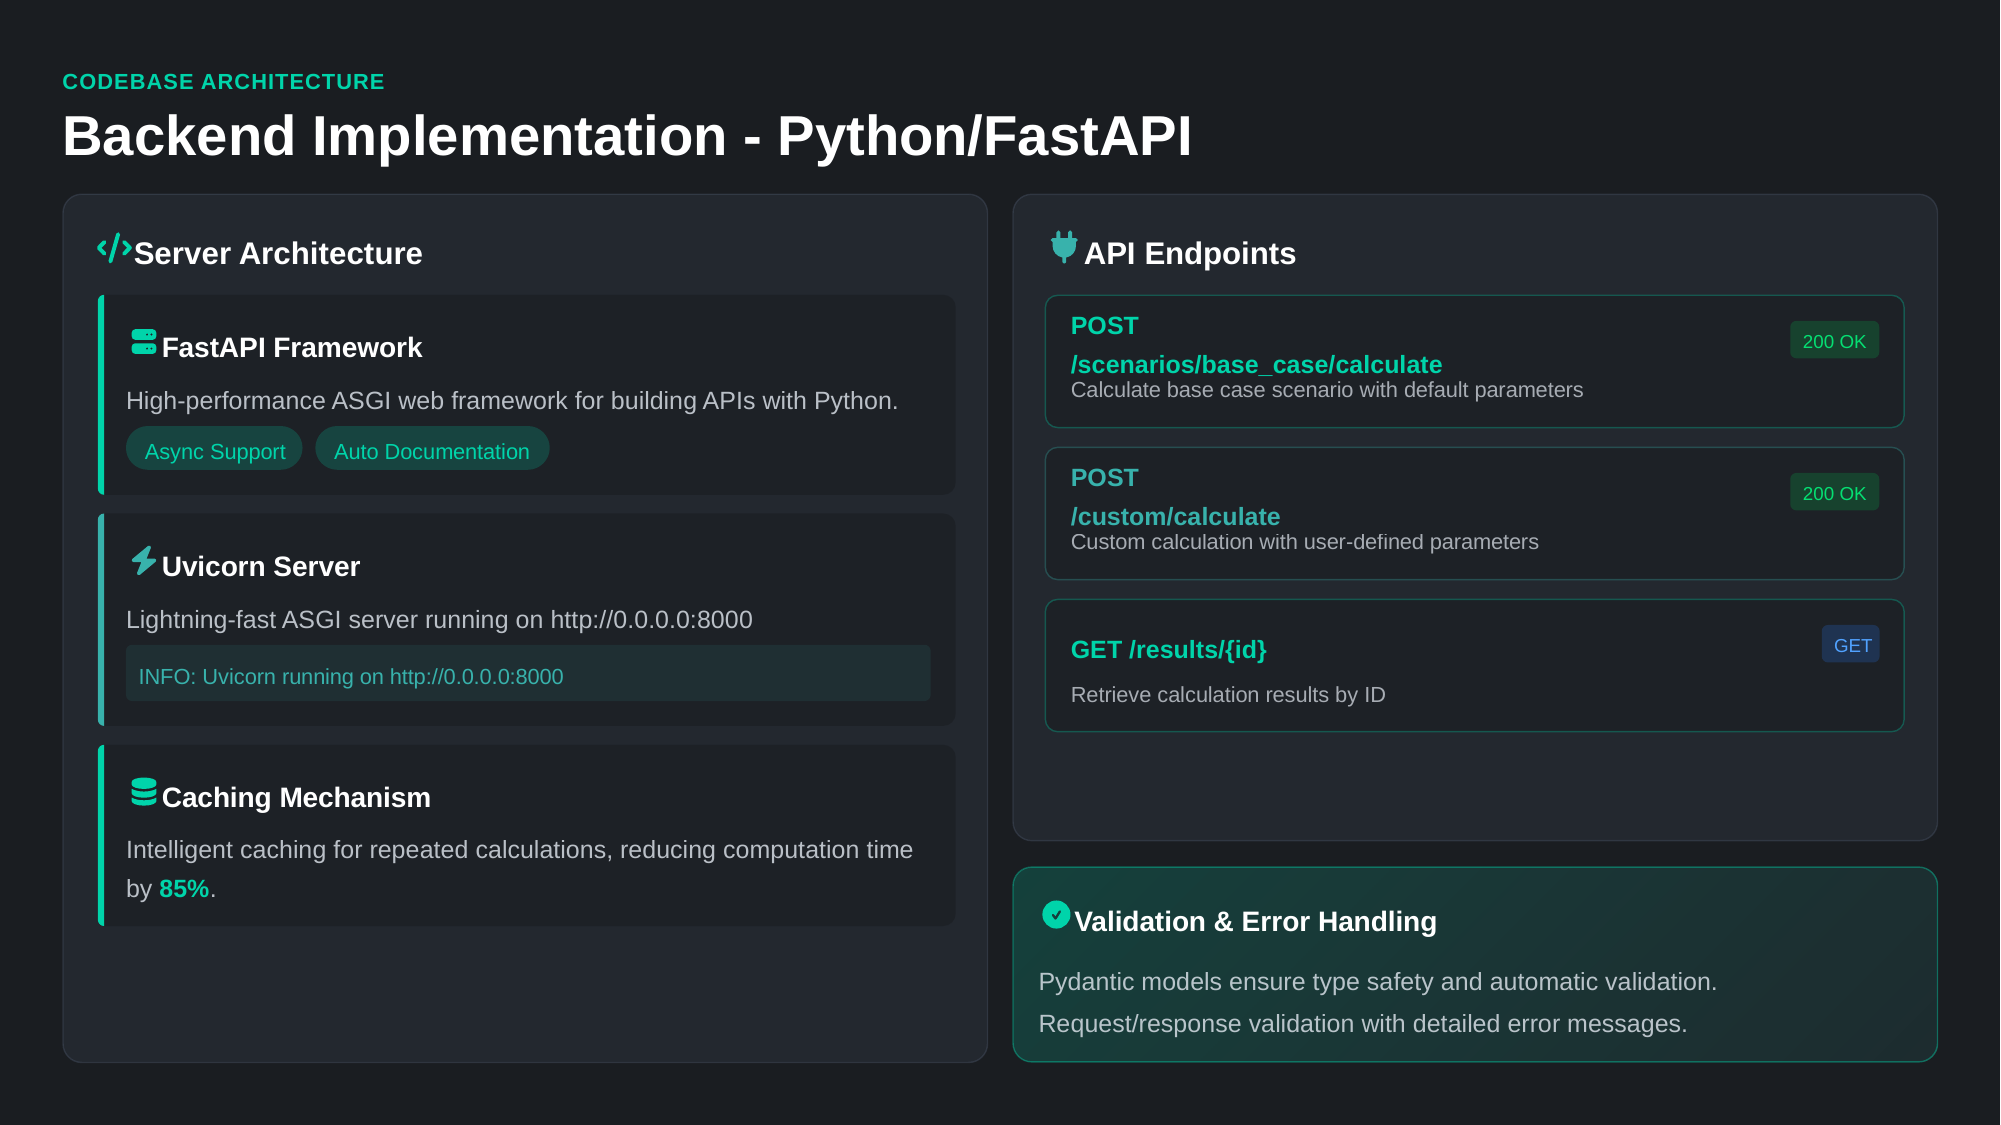

CODEBASE ARCHITECTURE
Backend Implementation - Python/FastAPI

Server Architecture
API Endpoints

FastAPI Framework
POST /scenarios/base_case/calculate

200 OK

Calculate base case scenario with default parameters
High-performance ASGI web framework for building APIs with Python.

Async Support

Auto Documentation

POST /custom/calculate

200 OK

Custom calculation with user-defined parameters
Uvicorn Server

Lightning-fast ASGI server running on http://0.0.0.0:8000

GET /results/{id}

GET

INFO: Uvicorn running on http://0.0.0.0:8000
Retrieve calculation results by ID

Caching Mechanism

Intelligent caching for repeated calculations, reducing computation time by 85%.

Validation & Error Handling

Pydantic models ensure type safety and automatic validation. Request/response validation with detailed error messages.